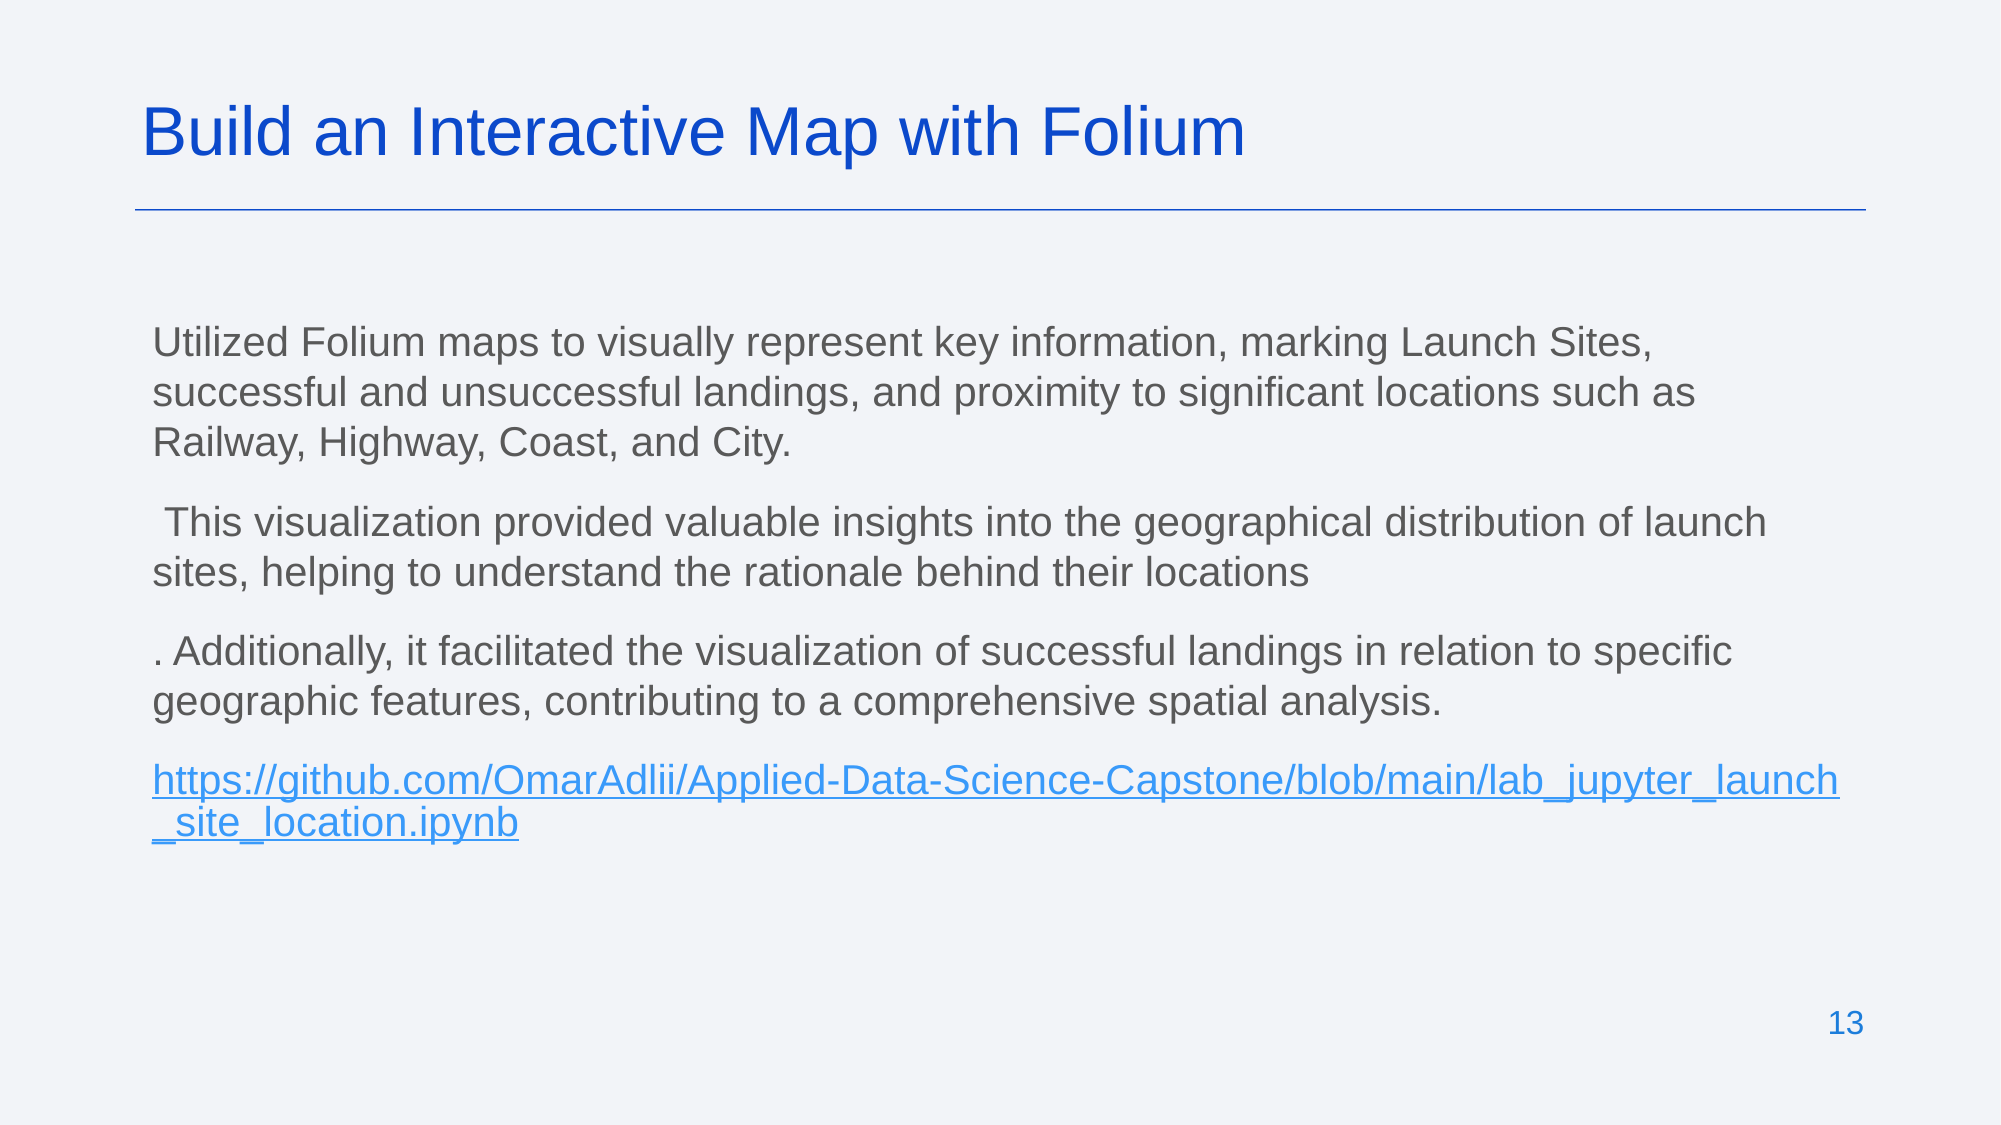

Build an Interactive Map with Folium
Utilized Folium maps to visually represent key information, marking Launch Sites, successful and unsuccessful landings, and proximity to significant locations such as Railway, Highway, Coast, and City.
 This visualization provided valuable insights into the geographical distribution of launch sites, helping to understand the rationale behind their locations
. Additionally, it facilitated the visualization of successful landings in relation to specific geographic features, contributing to a comprehensive spatial analysis.
https://github.com/OmarAdlii/Applied-Data-Science-Capstone/blob/main/lab_jupyter_launch_site_location.ipynb

13